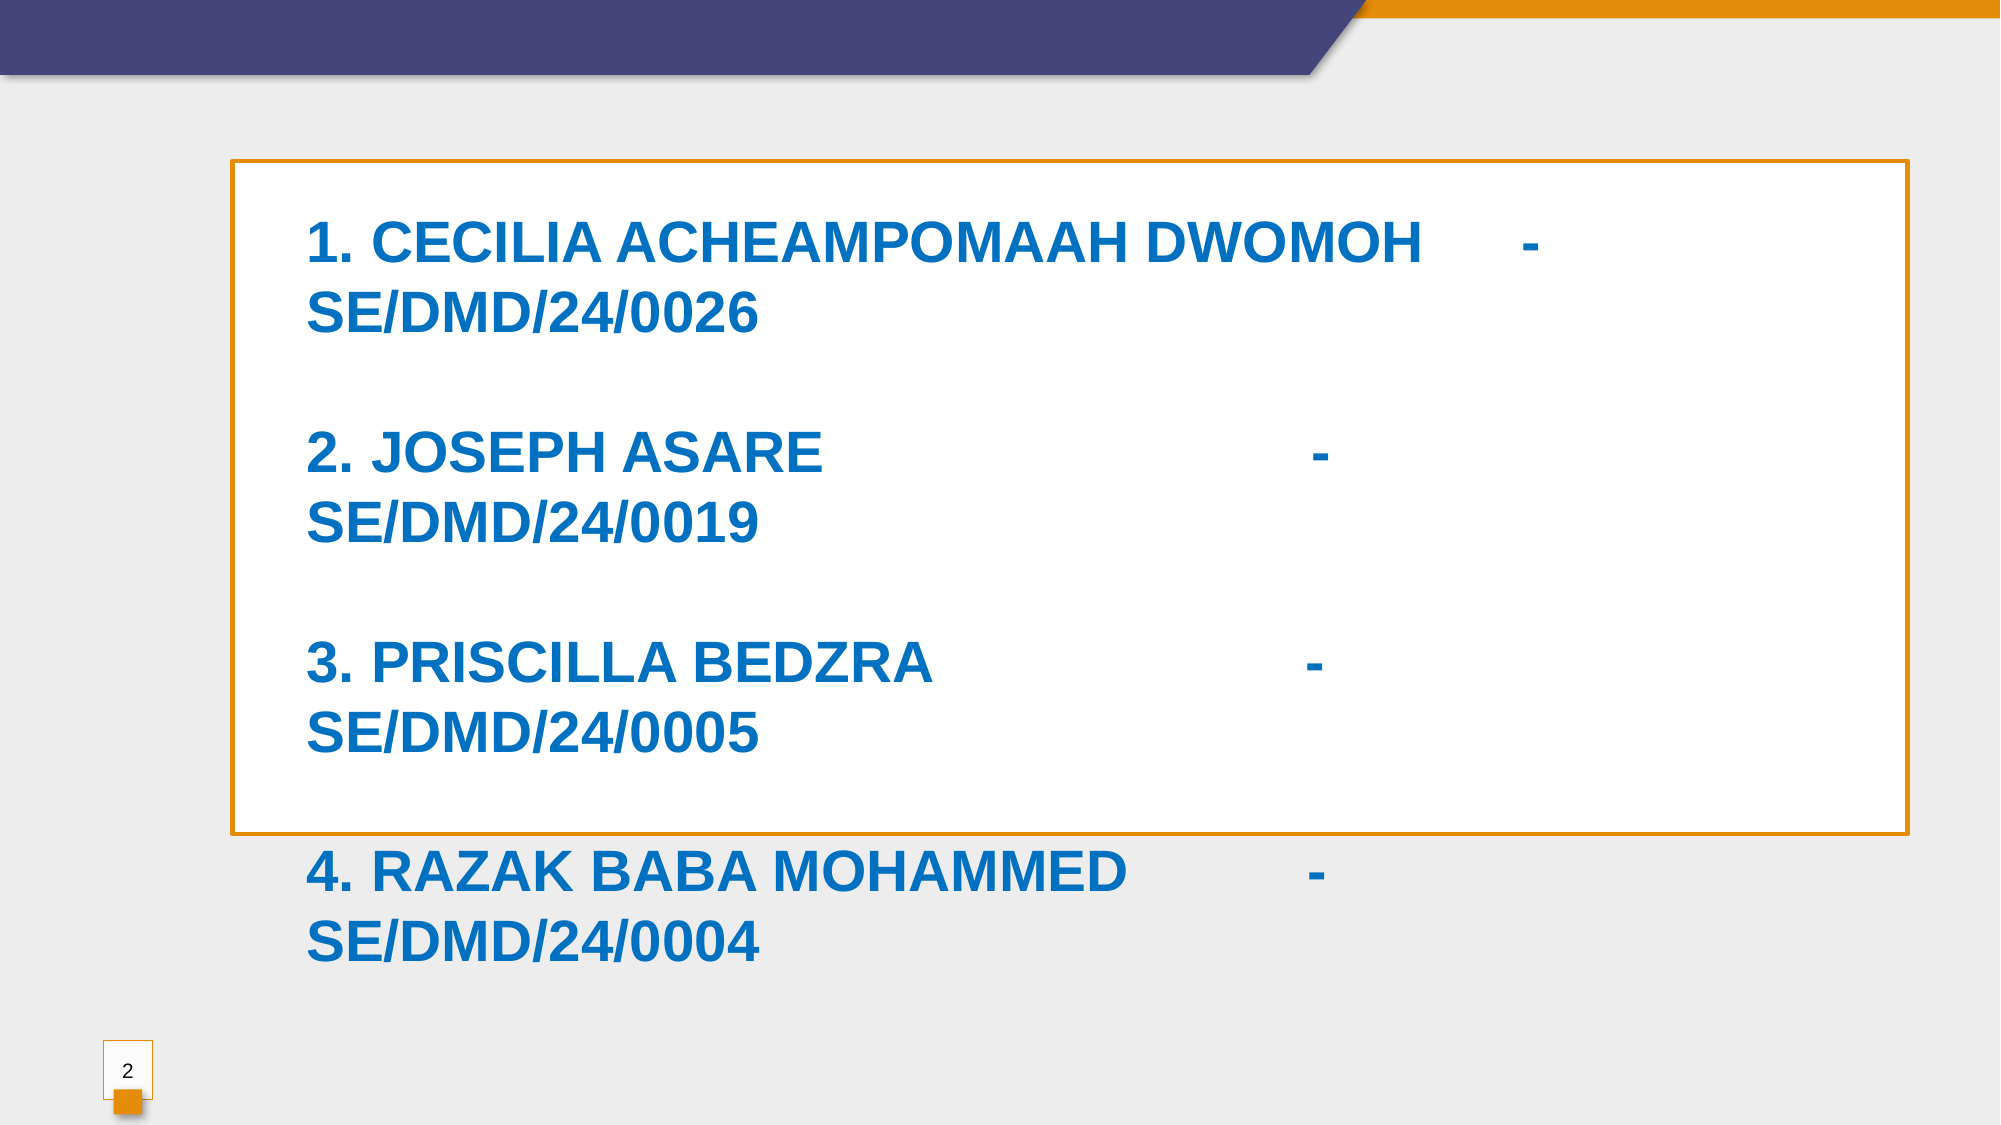

1. CECILIA ACHEAMPOMAAH DWOMOH      -         SE/DMD/24/0026

2. ⁠JOSEPH ASARE                              -                   SE/DMD/24/0019

3. PRISCILLA BEDZRA                       -                    SE/DMD/24/0005

4. RAZAK BABA MOHAMMED           -                    SE/DMD/24/0004
2